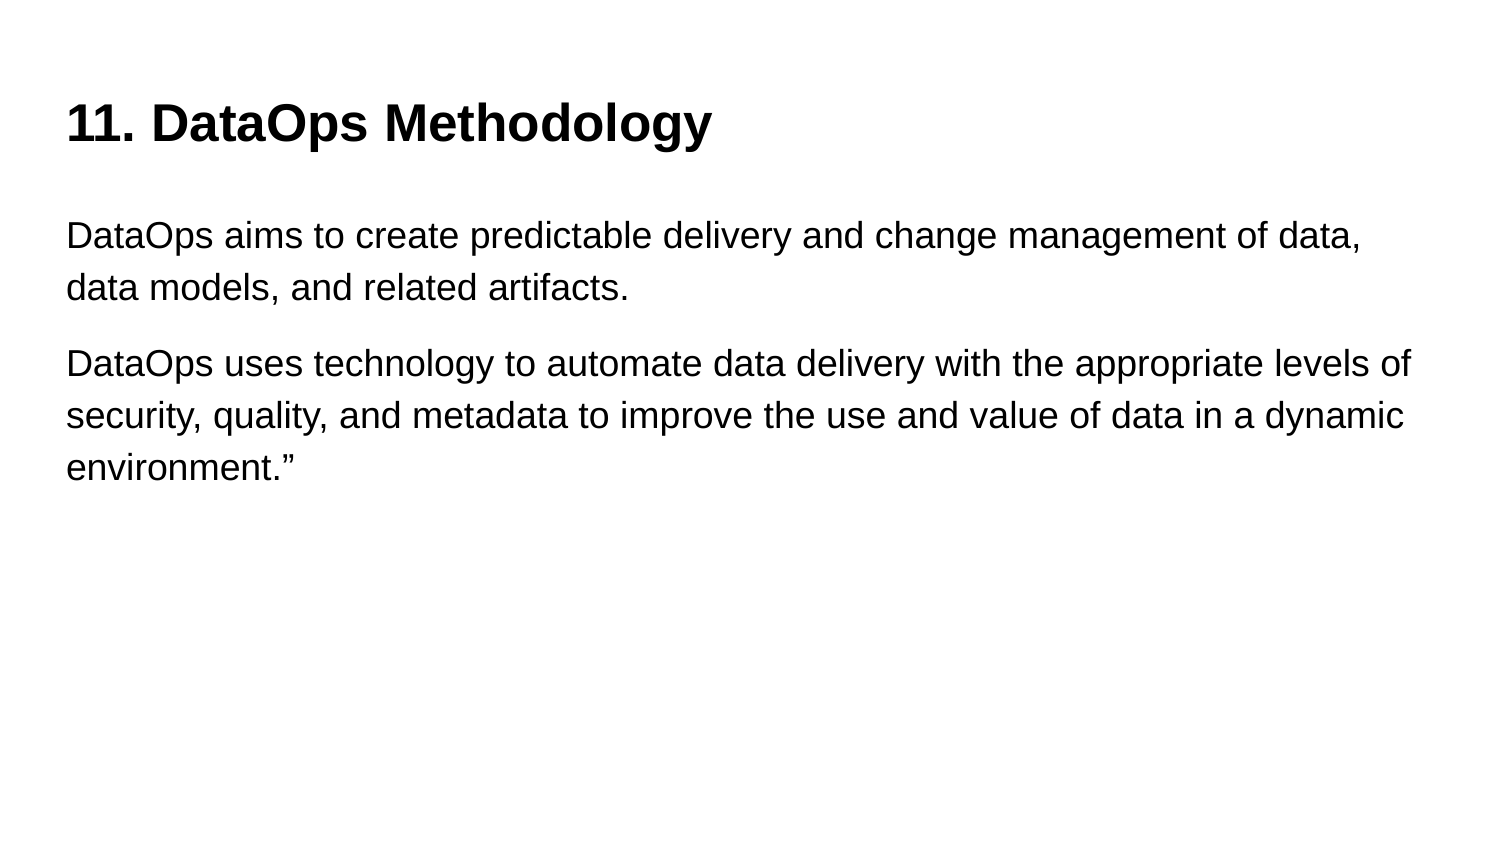

# 11. DataOps Methodology
DataOps aims to create predictable delivery and change management of data, data models, and related artifacts.
DataOps uses technology to automate data delivery with the appropriate levels of security, quality, and metadata to improve the use and value of data in a dynamic environment.”